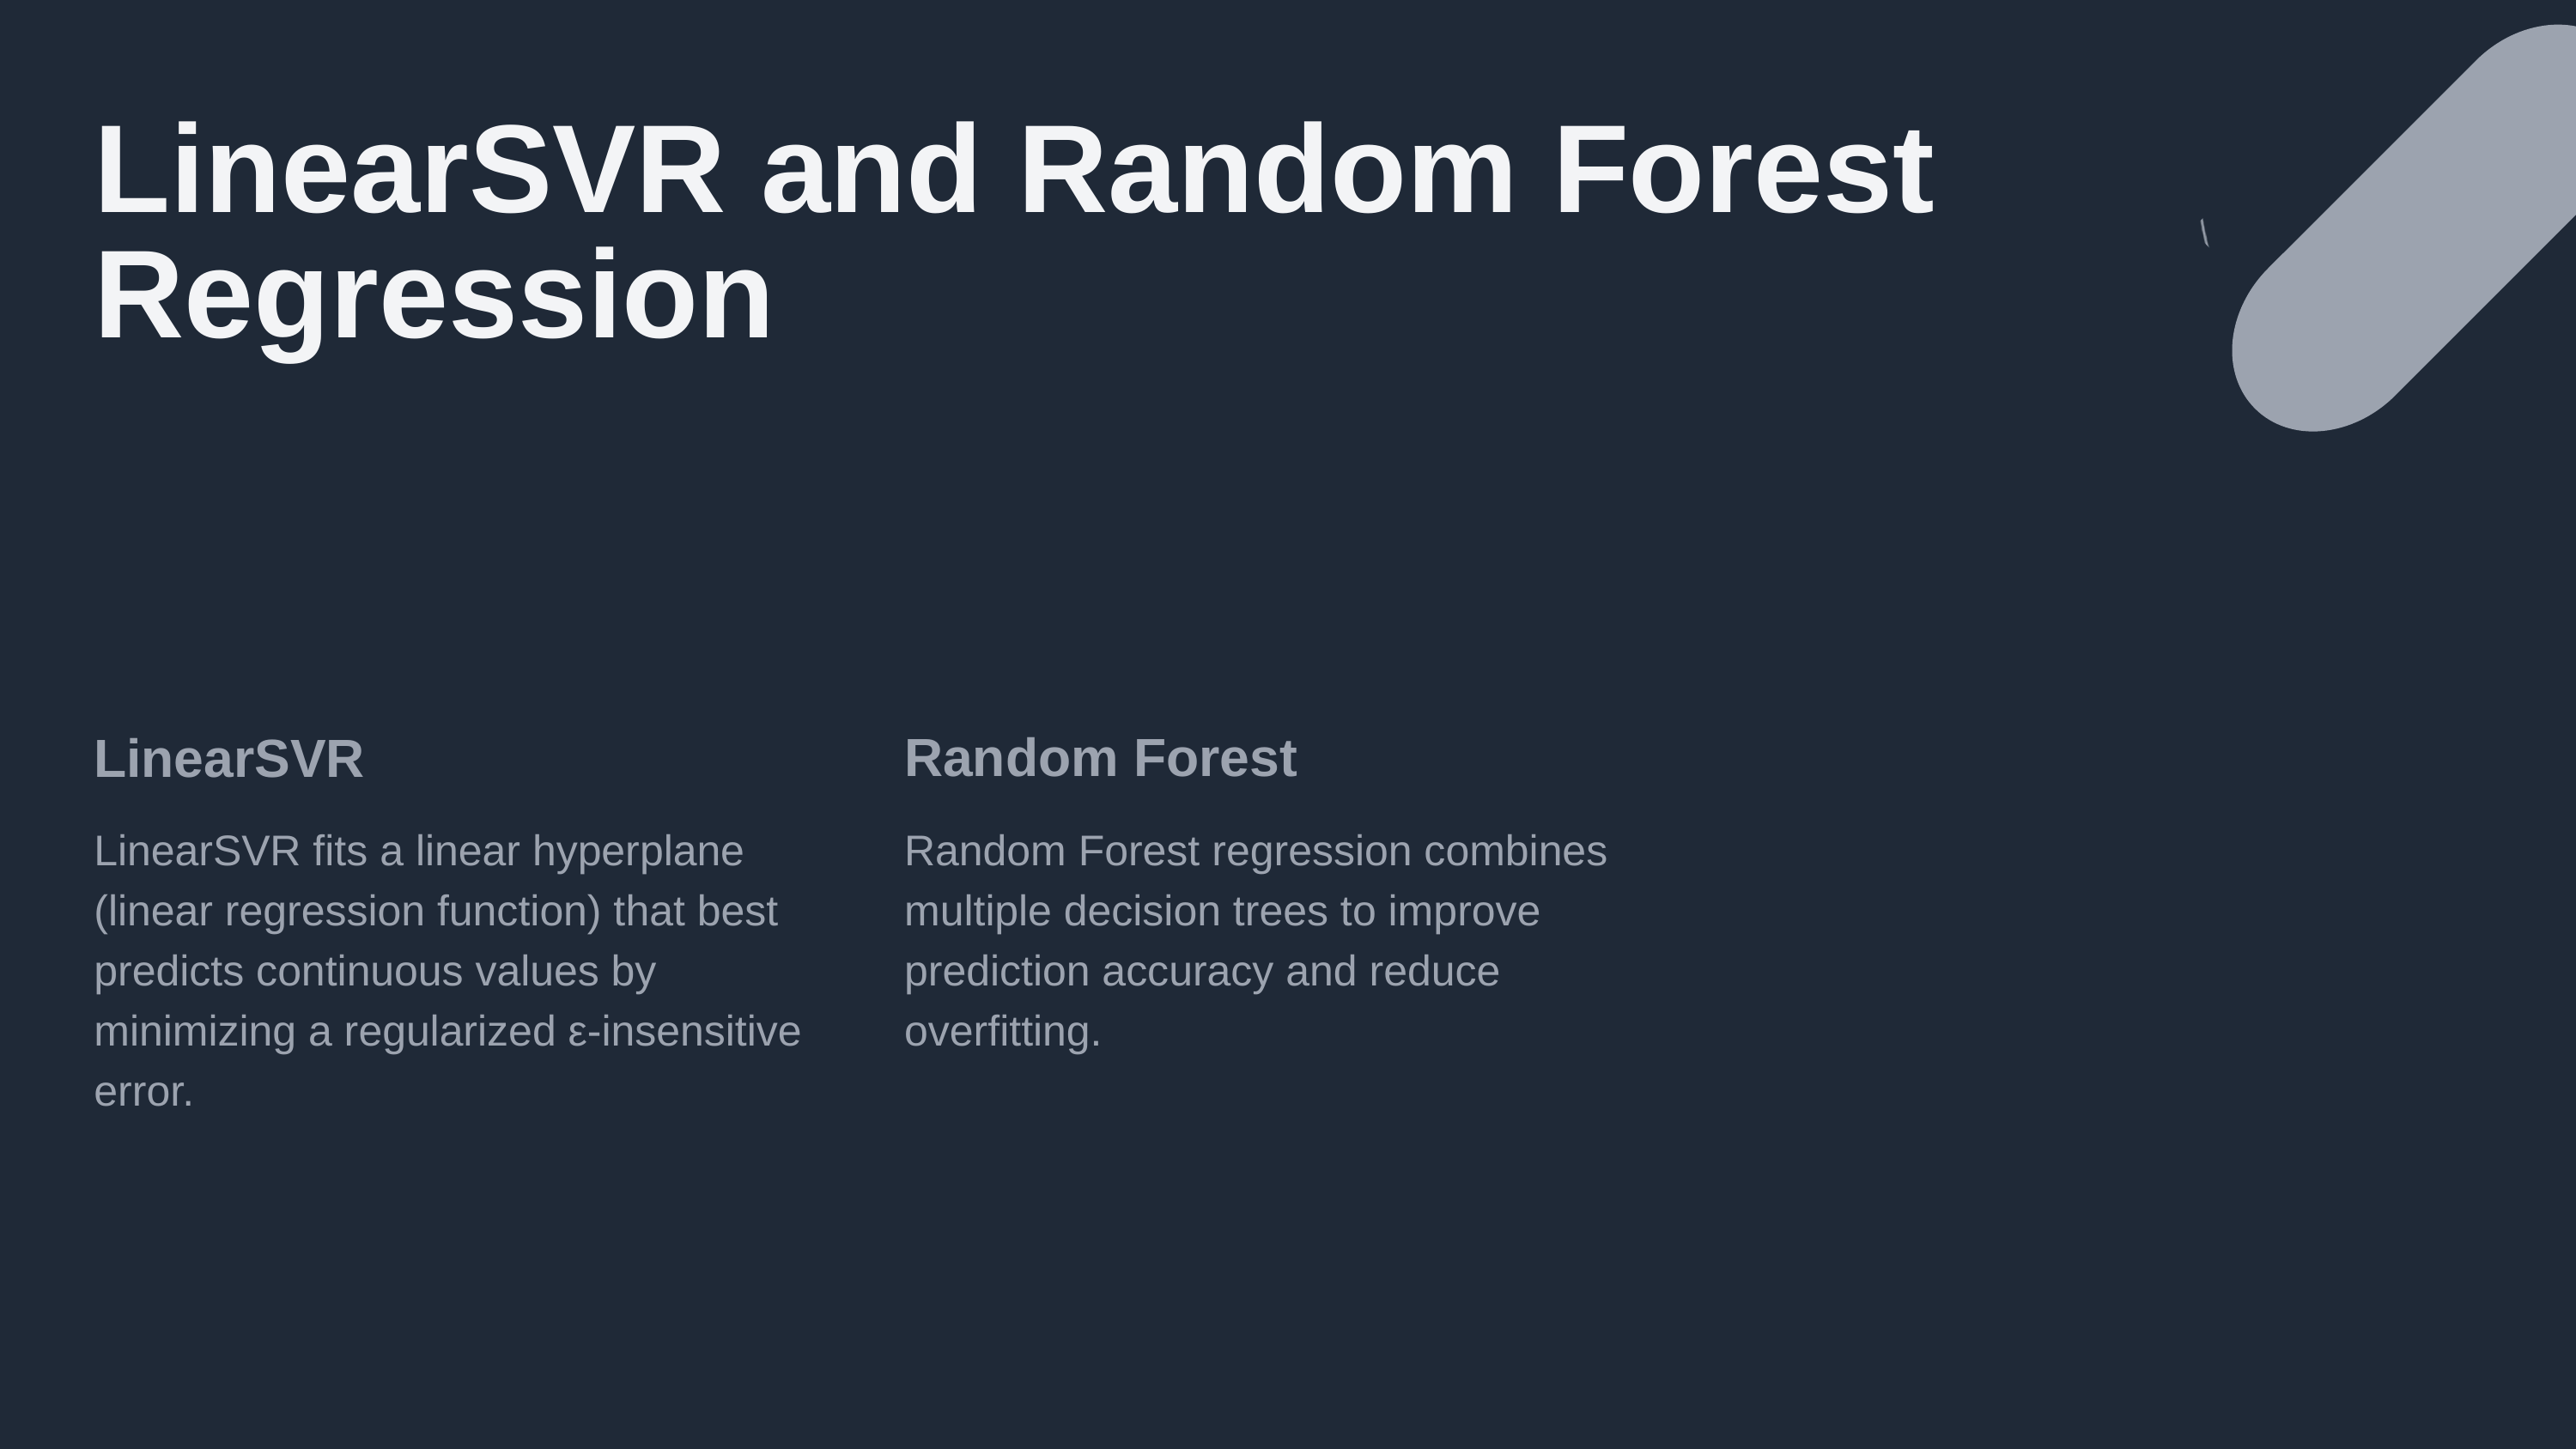

LinearSVR and Random Forest Regression
Random Forest
Random Forest regression combines multiple decision trees to improve prediction accuracy and reduce overfitting.
LinearSVR
LinearSVR fits a linear hyperplane (linear regression function) that best predicts continuous values by minimizing a regularized ε-insensitive error.